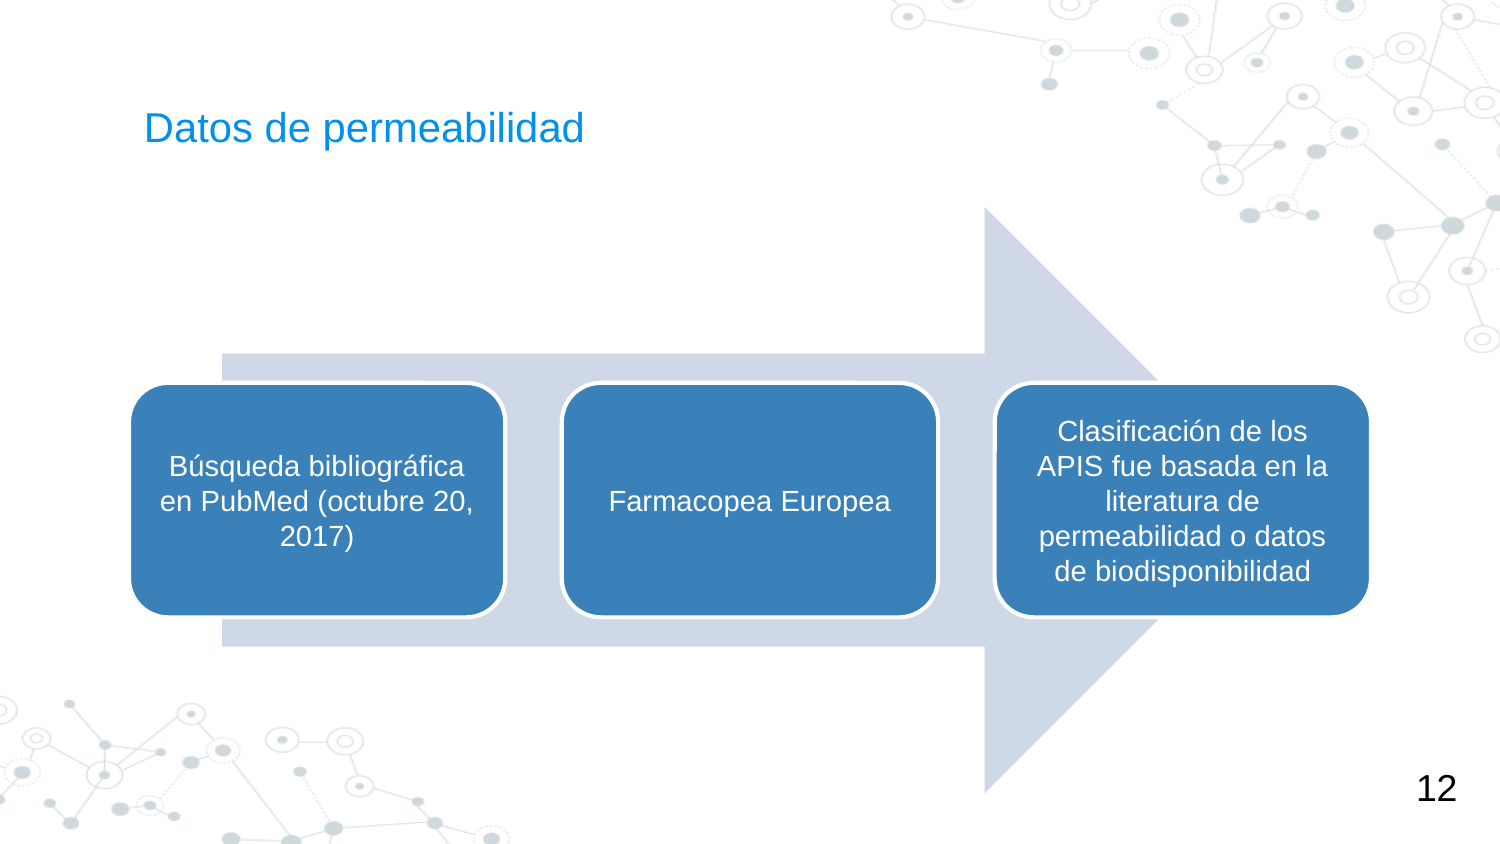

# Datos de permeabilidad
Búsqueda bibliográfica en PubMed (octubre 20, 2017)
Clasificación de los APIS fue basada en la literatura de permeabilidad o datos de biodisponibilidad
Farmacopea Europea
12